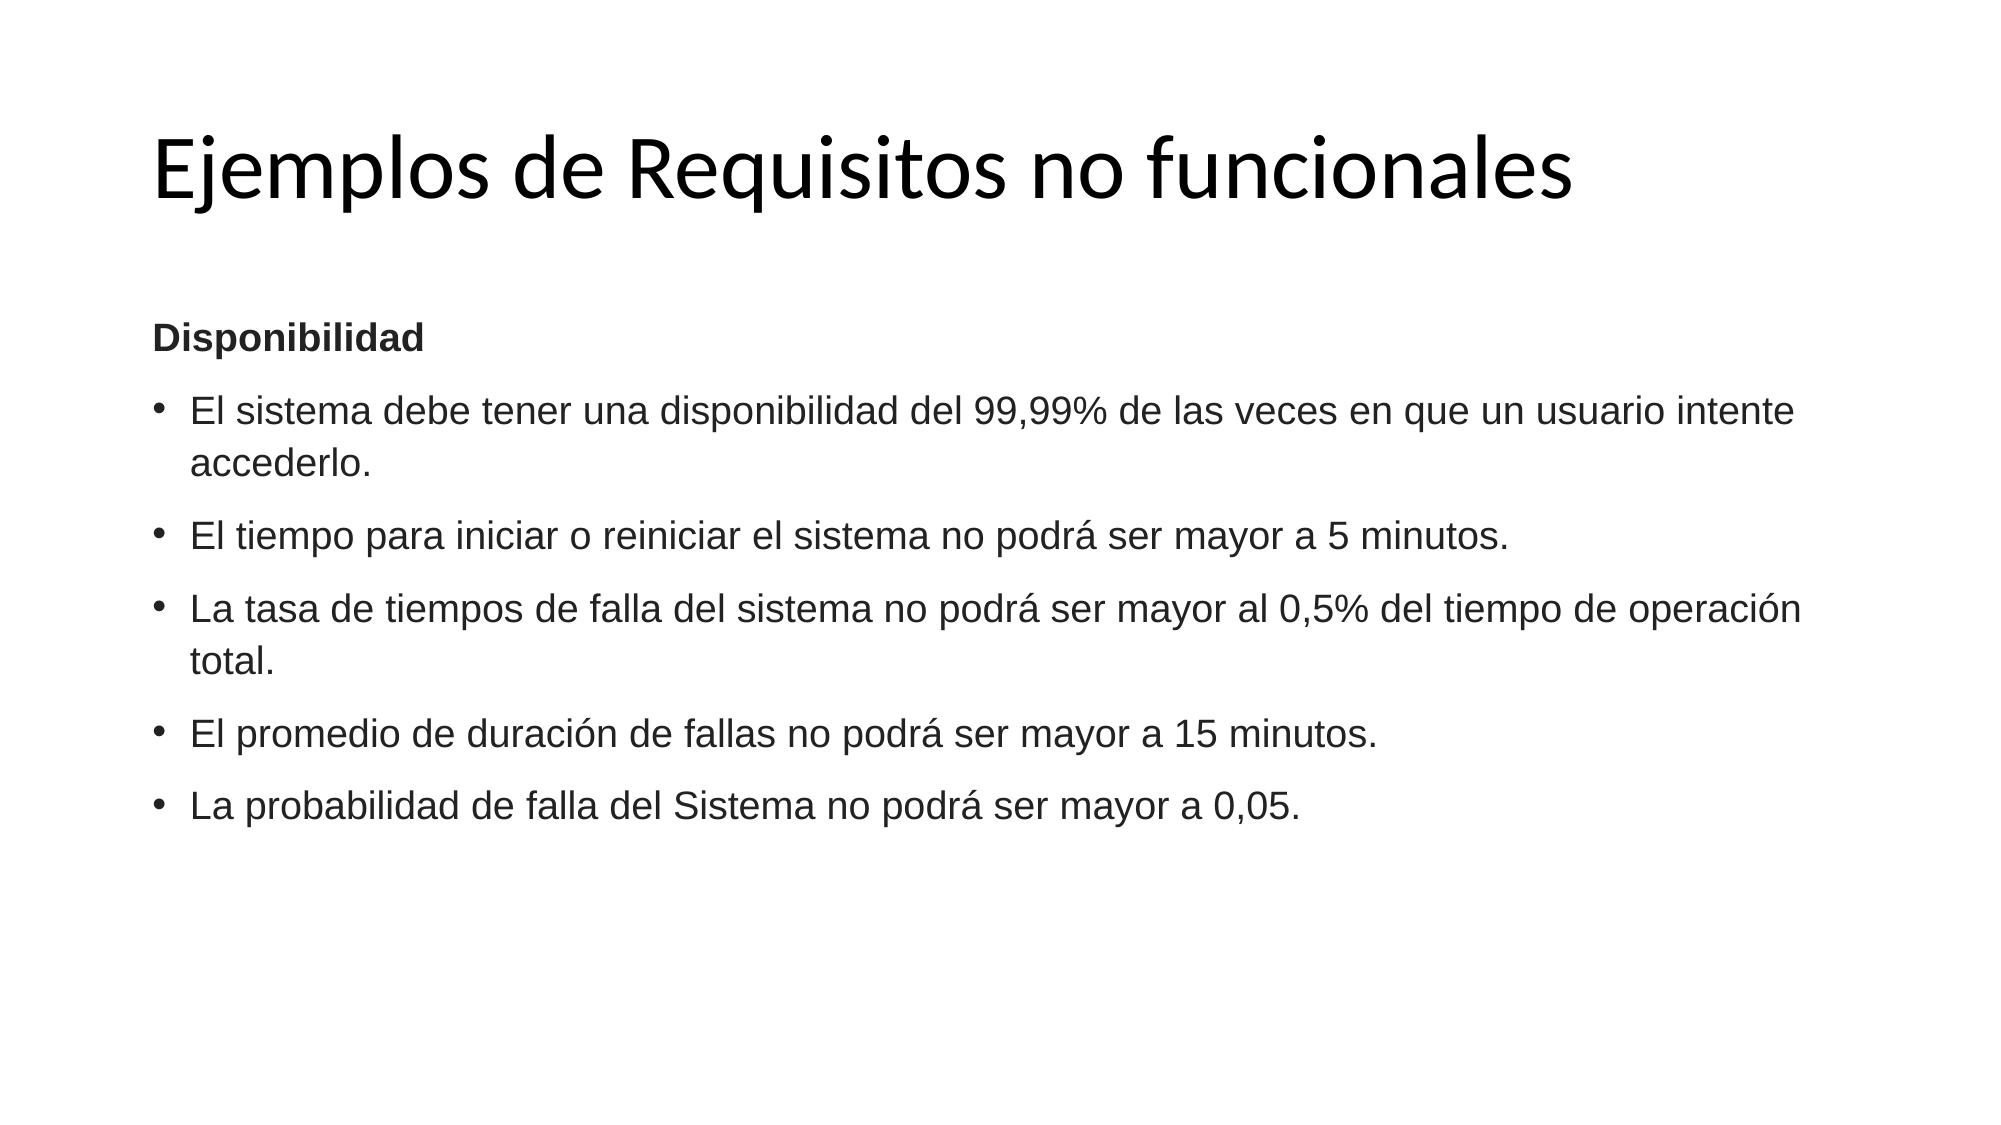

# Ejemplos de Requisitos no funcionales
Disponibilidad
El sistema debe tener una disponibilidad del 99,99% de las veces en que un usuario intente accederlo.
El tiempo para iniciar o reiniciar el sistema no podrá ser mayor a 5 minutos.
La tasa de tiempos de falla del sistema no podrá ser mayor al 0,5% del tiempo de operación total.
El promedio de duración de fallas no podrá ser mayor a 15 minutos.
La probabilidad de falla del Sistema no podrá ser mayor a 0,05.